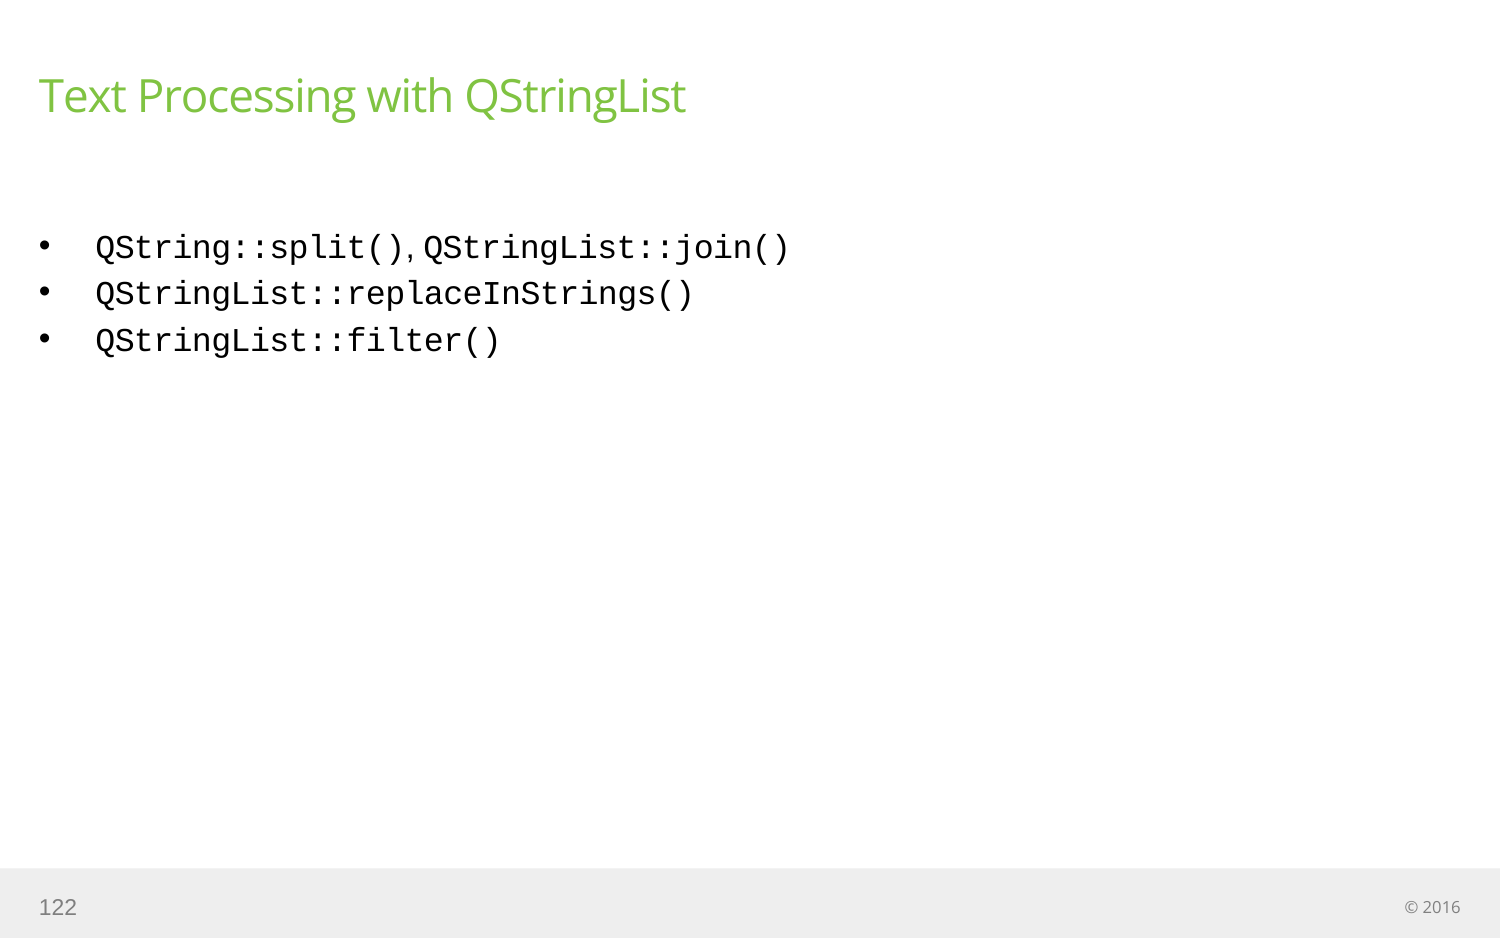

# Text Processing with QStringList
QString::split(), QStringList::join()
QStringList::replaceInStrings()
QStringList::filter()

122
© 2016